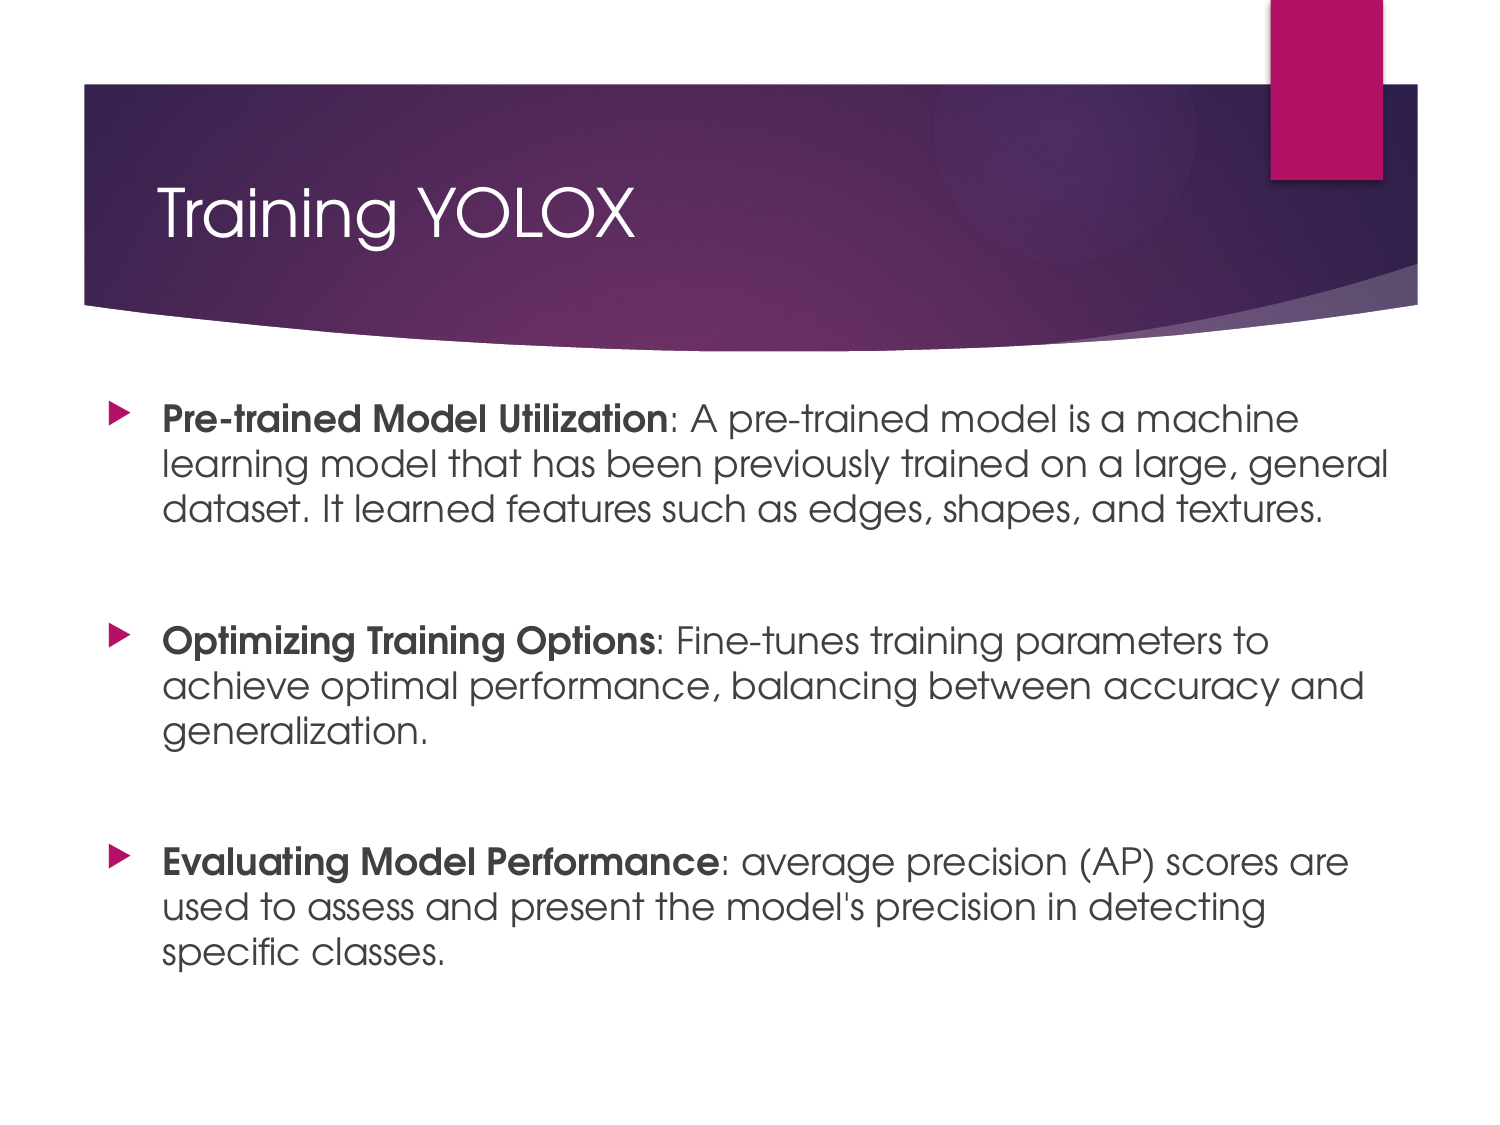

# Training YOLOX
Pre-trained Model Utilization: A pre-trained model is a machine learning model that has been previously trained on a large, general dataset. It learned features such as edges, shapes, and textures.

Optimizing Training Options: Fine-tunes training parameters to achieve optimal performance, balancing between accuracy and generalization.

Evaluating Model Performance: average precision (AP) scores are used to assess and present the model's precision in detecting specific classes.